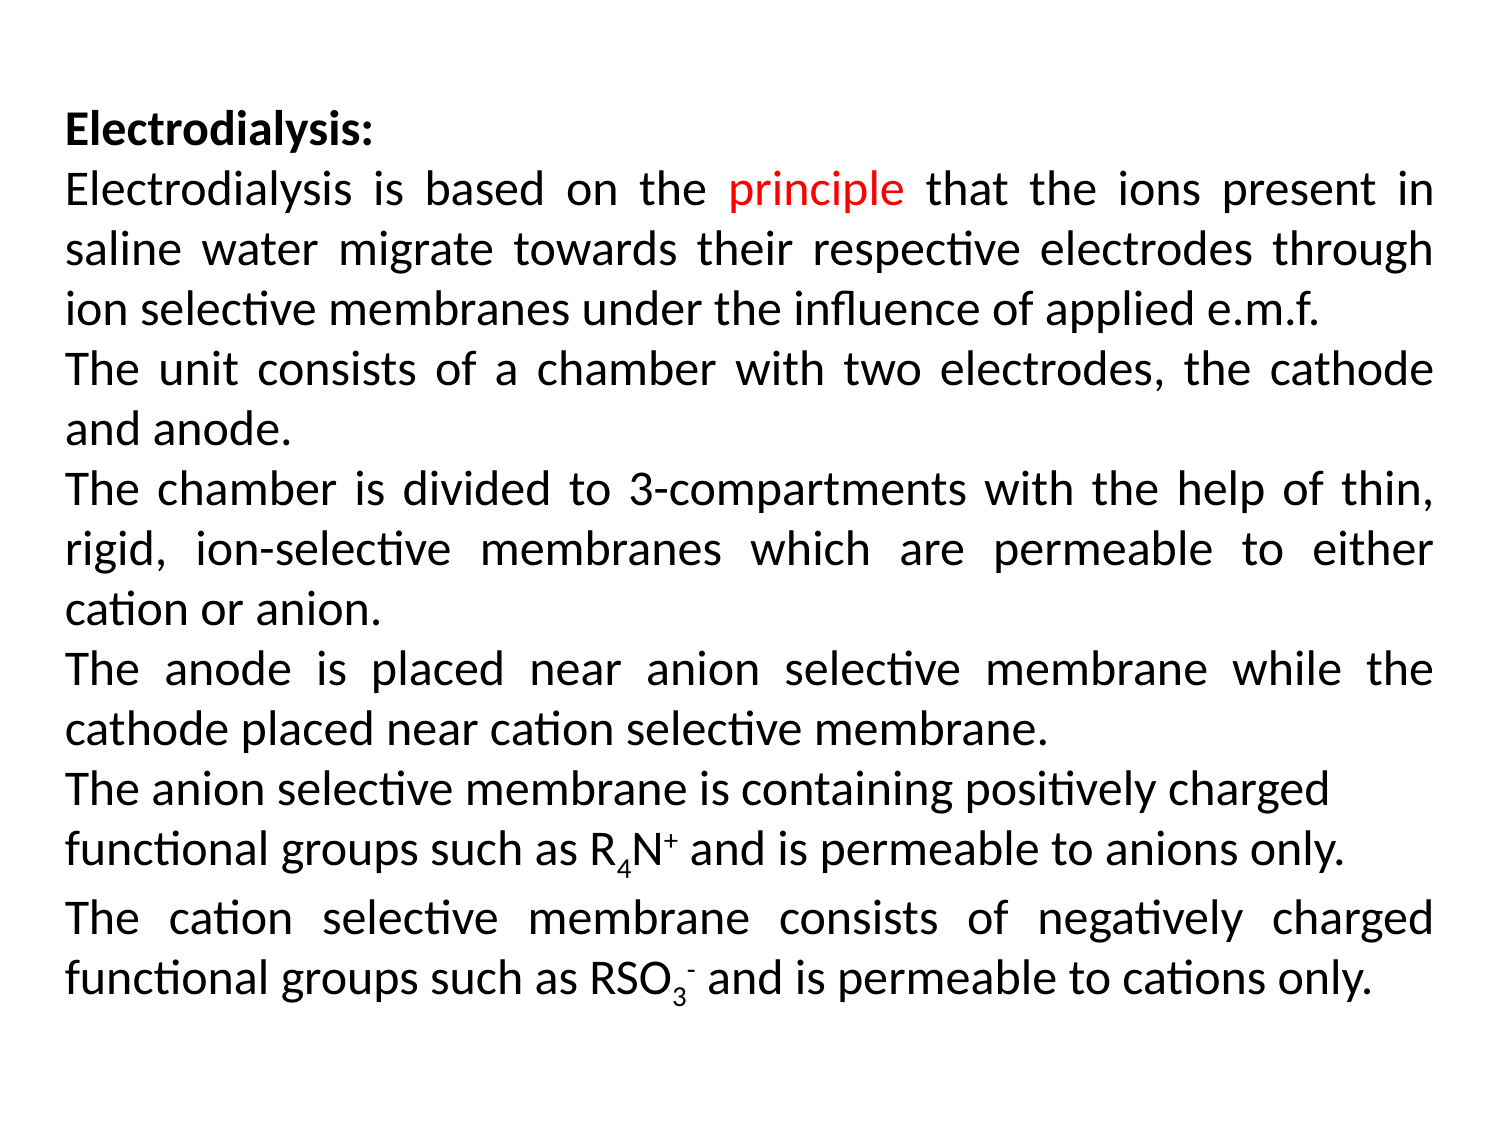

Electrodialysis:
Electrodialysis is based on the principle that the ions present in saline water migrate towards their respective electrodes through ion selective membranes under the influence of applied e.m.f.
The unit consists of a chamber with two electrodes, the cathode and anode.
The chamber is divided to 3-compartments with the help of thin, rigid, ion-selective membranes which are permeable to either cation or anion.
The anode is placed near anion selective membrane while the cathode placed near cation selective membrane.
The anion selective membrane is containing positively charged
functional groups such as R4N+ and is permeable to anions only.
The cation selective membrane consists of negatively charged functional groups such as RSO3- and is permeable to cations only.